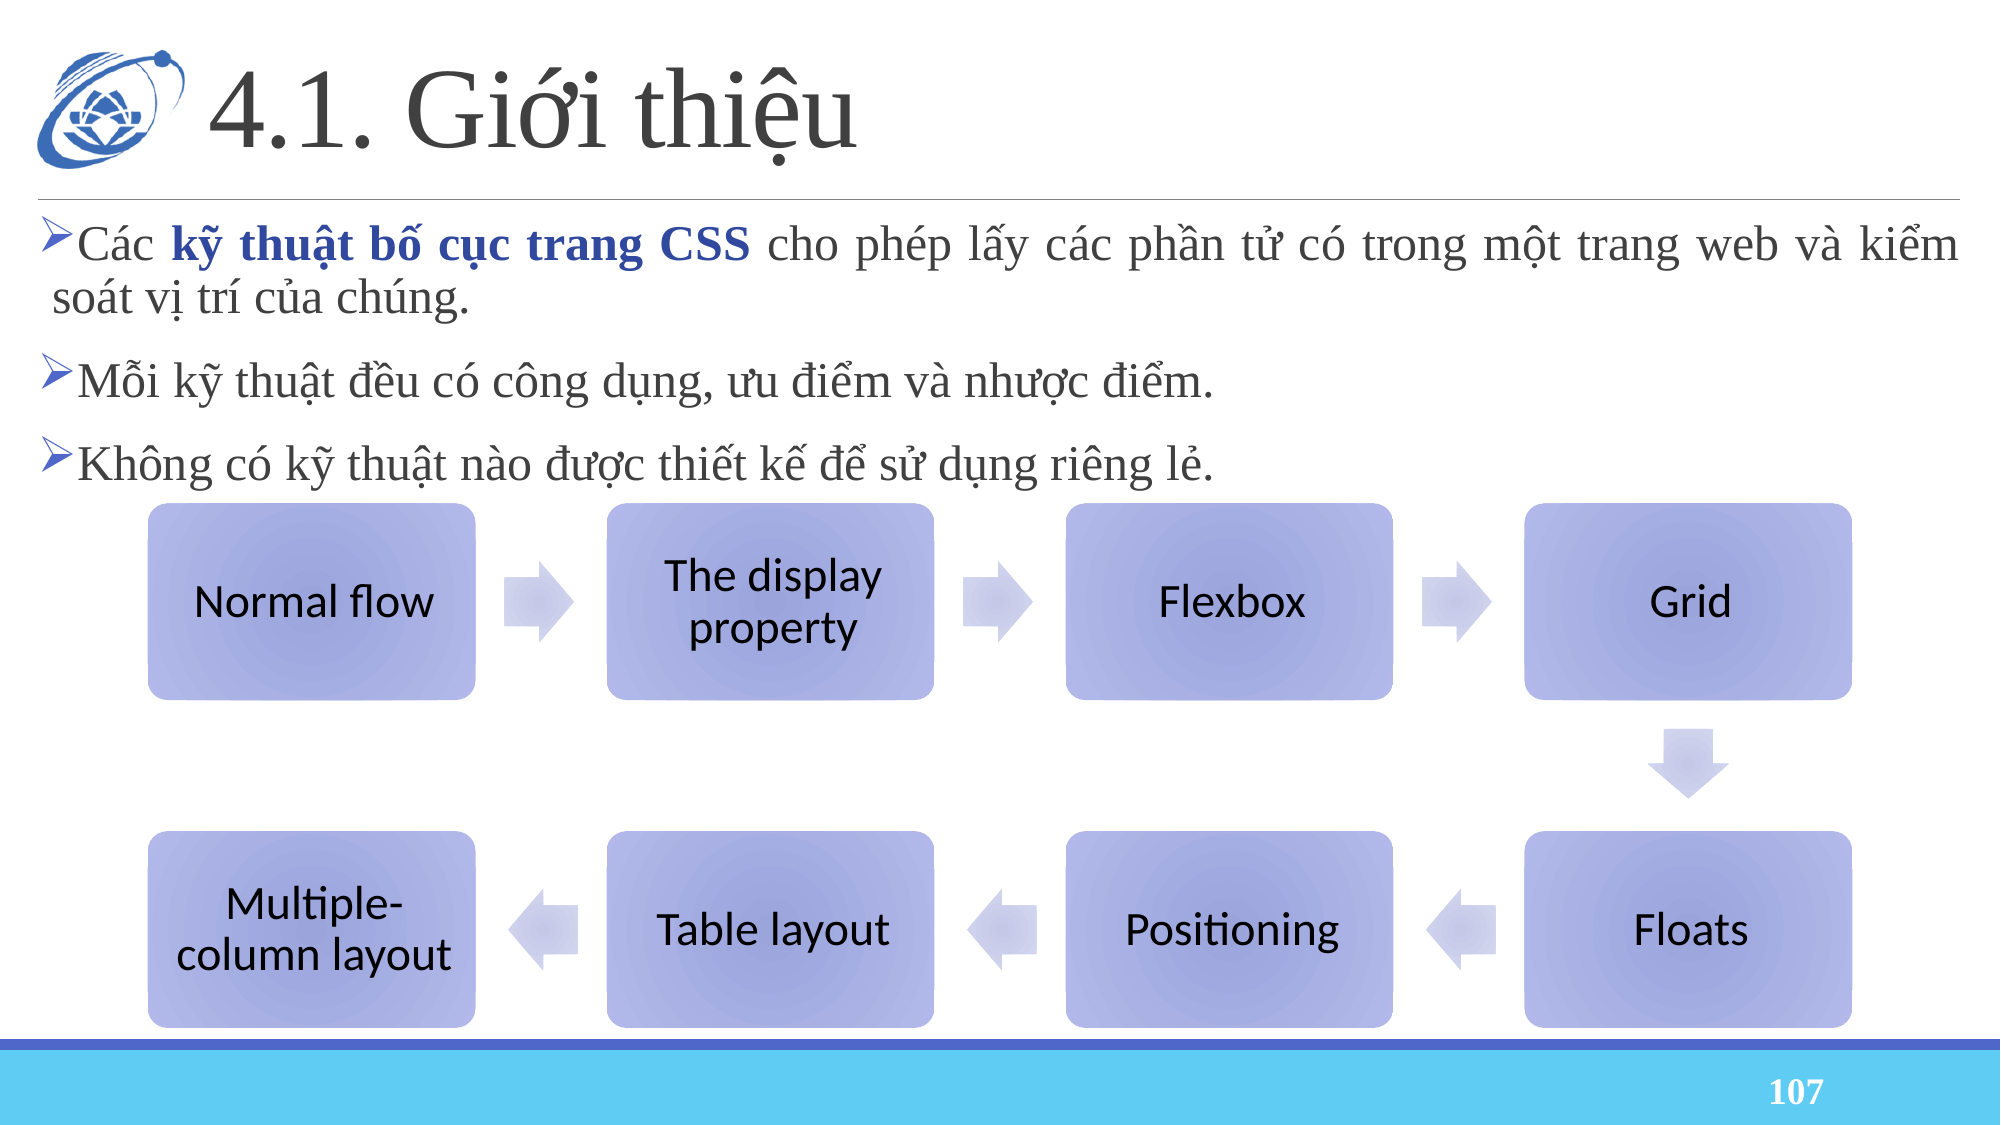

# 4.1. Giới thiệu
Các kỹ thuật bố cục trang CSS cho phép lấy các phần tử có trong một trang web và kiểm soát vị trí của chúng.
Mỗi kỹ thuật đều có công dụng, ưu điểm và nhược điểm.
Không có kỹ thuật nào được thiết kế để sử dụng riêng lẻ.
Normal flow

The display property

Flexbox

Grid

Floats

Positioning

Table layout

Multiple-column layout
107